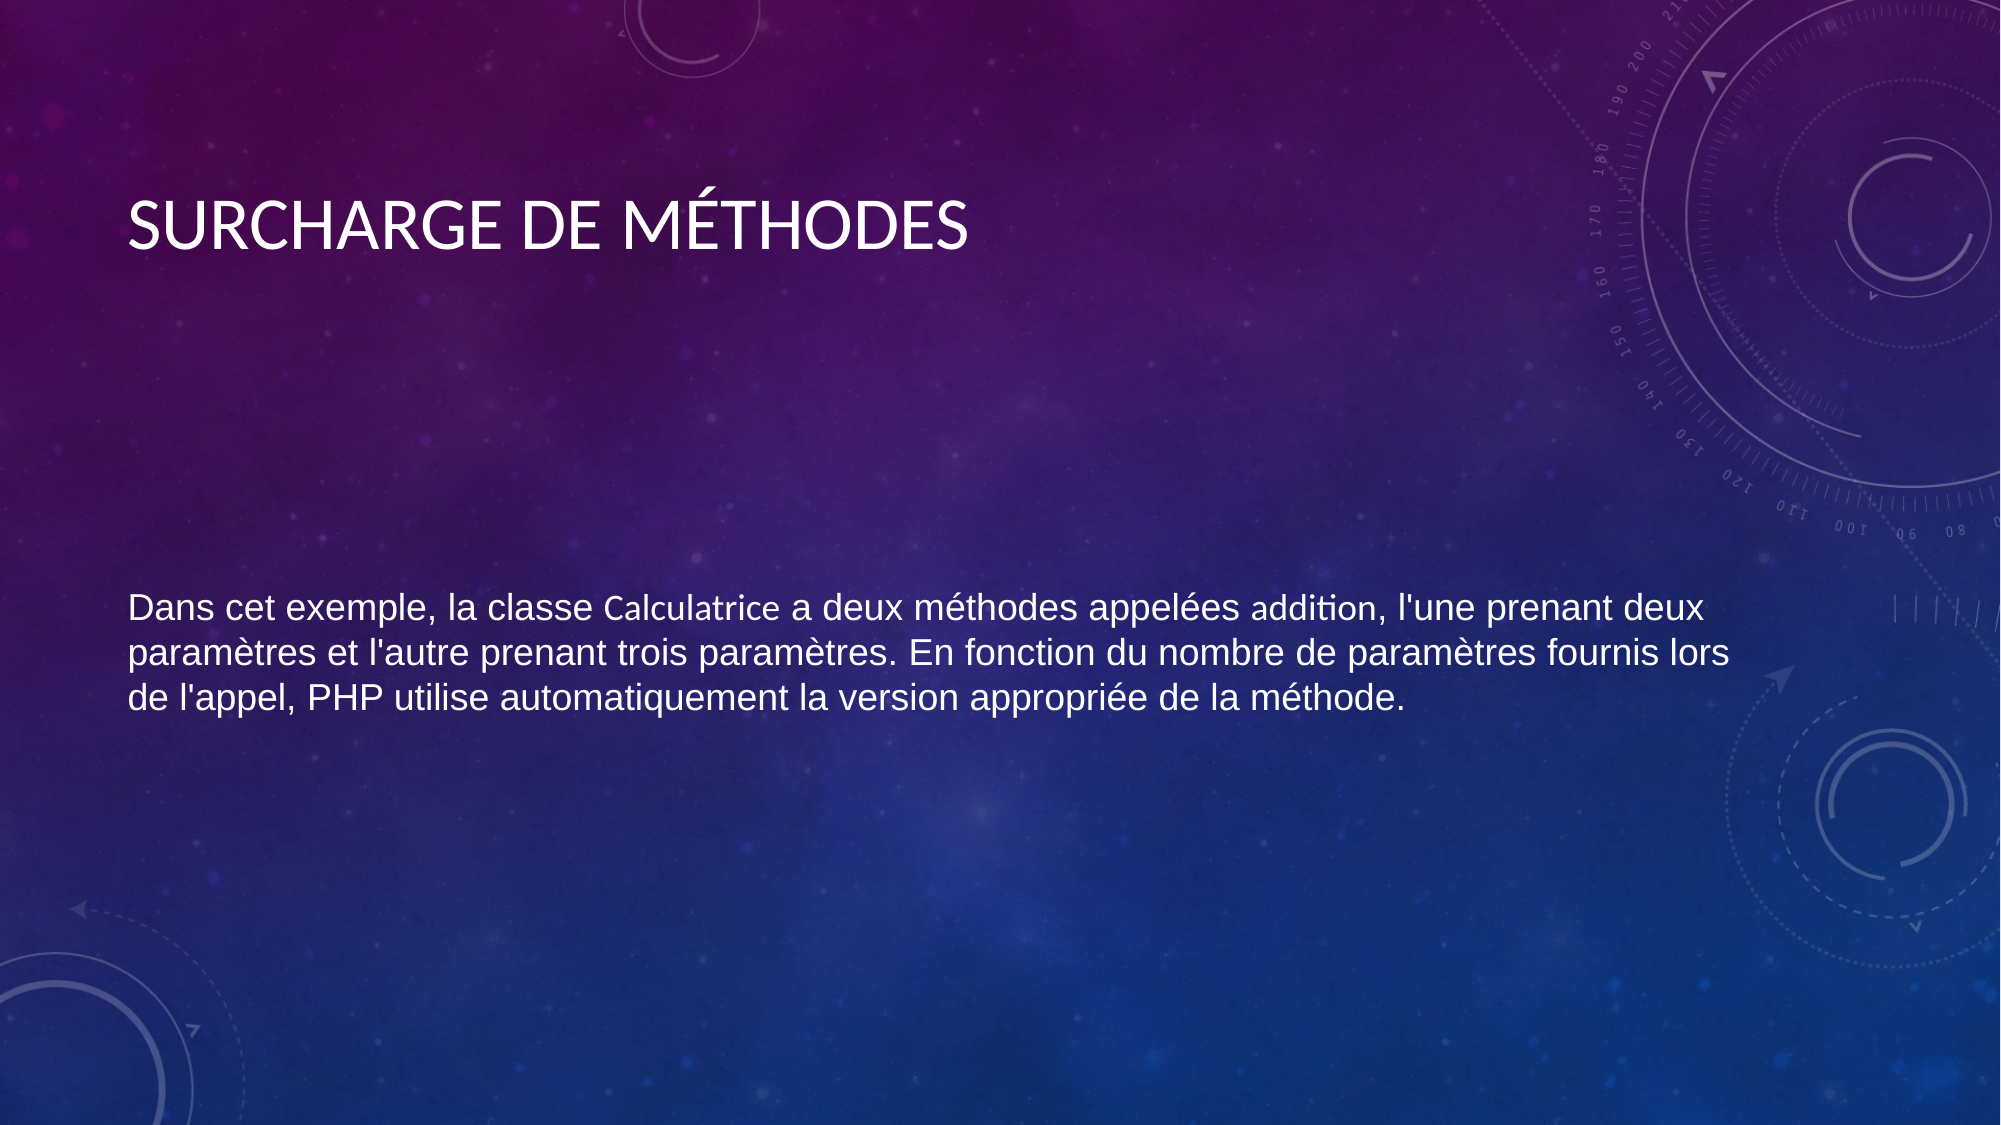

# Surcharge de méthodes
Dans cet exemple, la classe Calculatrice a deux méthodes appelées addition, l'une prenant deux paramètres et l'autre prenant trois paramètres. En fonction du nombre de paramètres fournis lors de l'appel, PHP utilise automatiquement la version appropriée de la méthode.